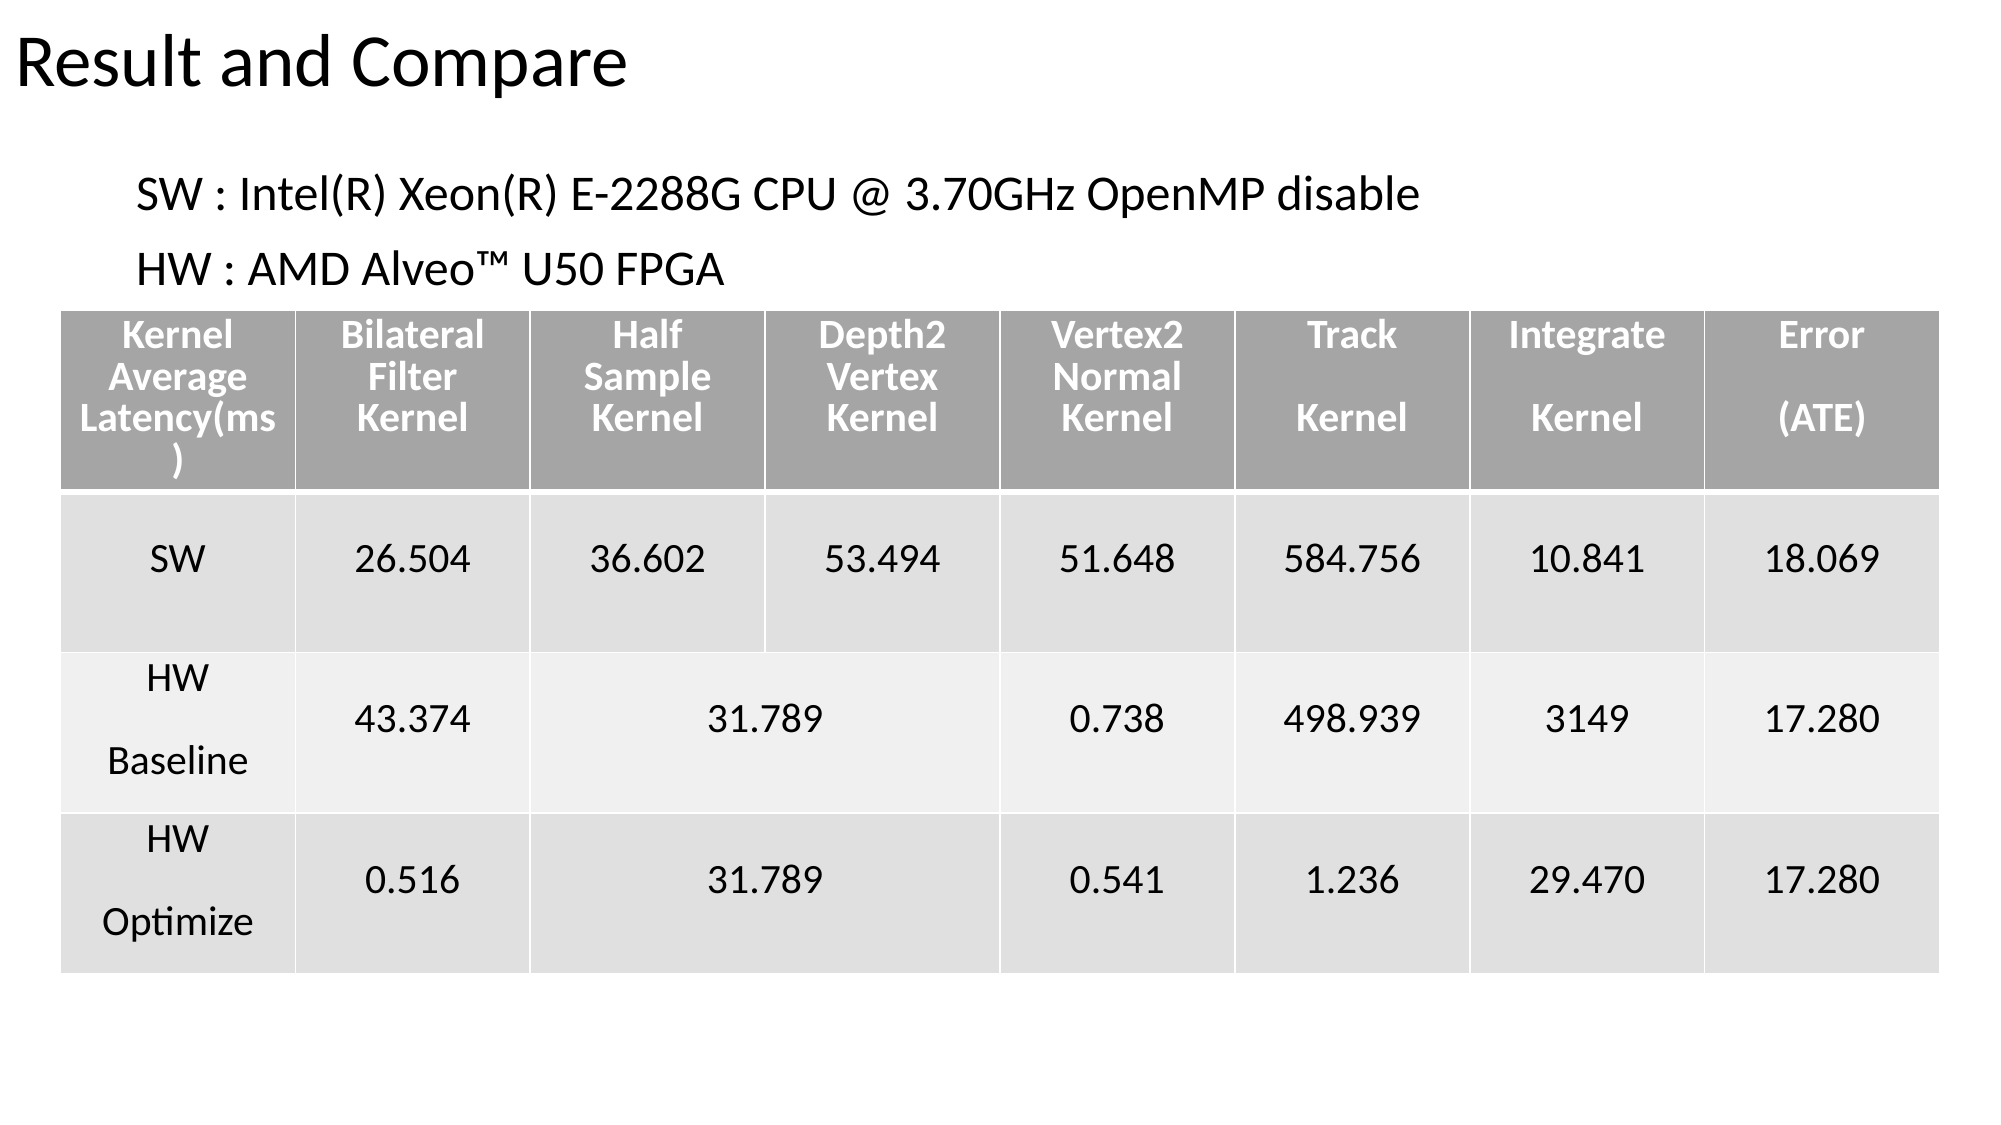

# Result and Compare
SW : Intel(R) Xeon(R) E-2288G CPU @ 3.70GHz OpenMP disable
HW : AMD Alveo™ U50 FPGA
| Kernel Average Latency(ms) | Bilateral Filter Kernel | Half Sample Kernel | Depth2 Vertex Kernel | Vertex2 Normal Kernel | Track Kernel | Integrate Kernel | Error (ATE) |
| --- | --- | --- | --- | --- | --- | --- | --- |
| SW | 26.504 | 36.602 | 53.494 | 51.648 | 584.756 | 10.841 | 18.069 |
| HW Baseline | 43.374 | 31.789 |  | 0.738 | 498.939 | 3149 | 17.280 |
| HW Optimize | 0.516 | 31.789 |  | 0.541 | 1.236 | 29.470 | 17.280 |